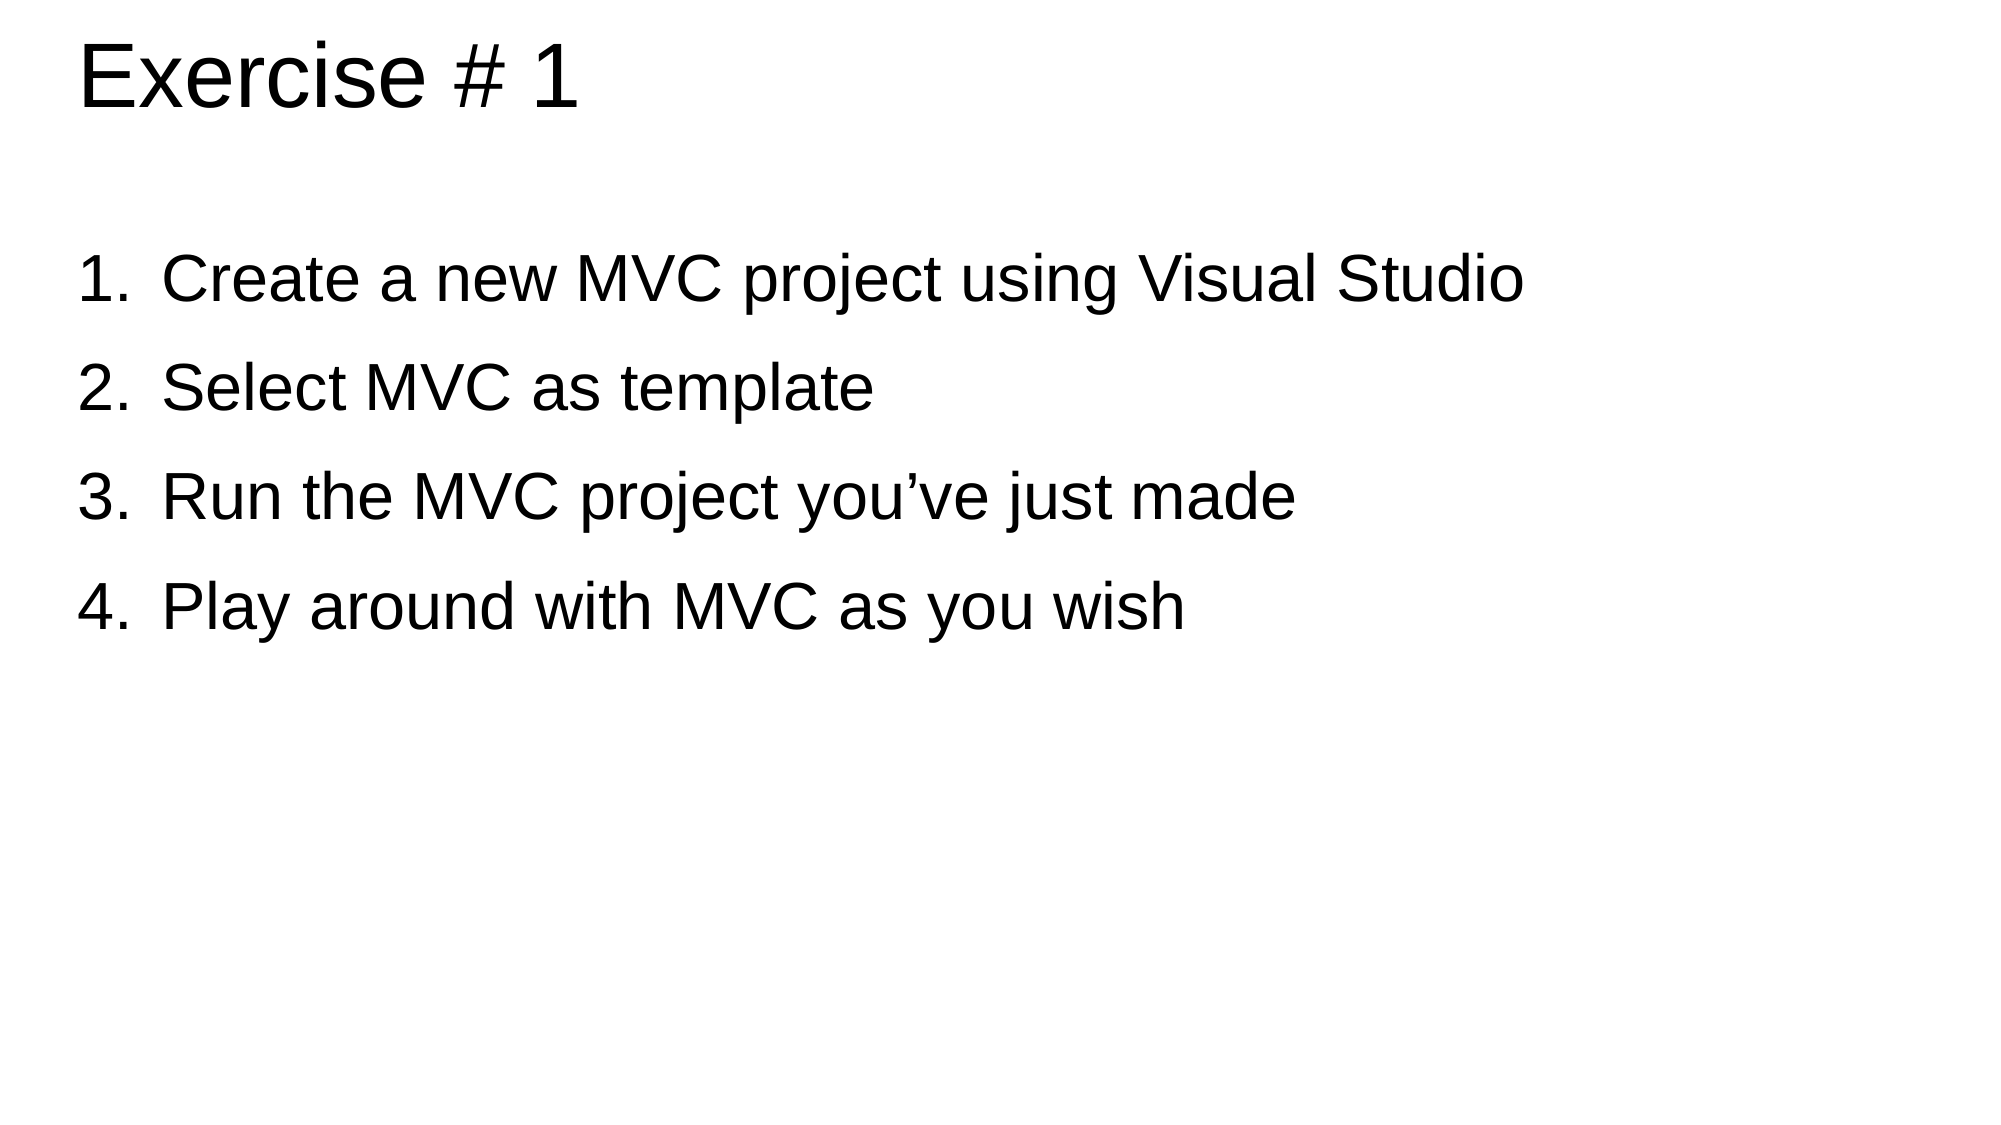

# Exercise # 1
Create a new MVC project using Visual Studio
Select MVC as template
Run the MVC project you’ve just made
Play around with MVC as you wish